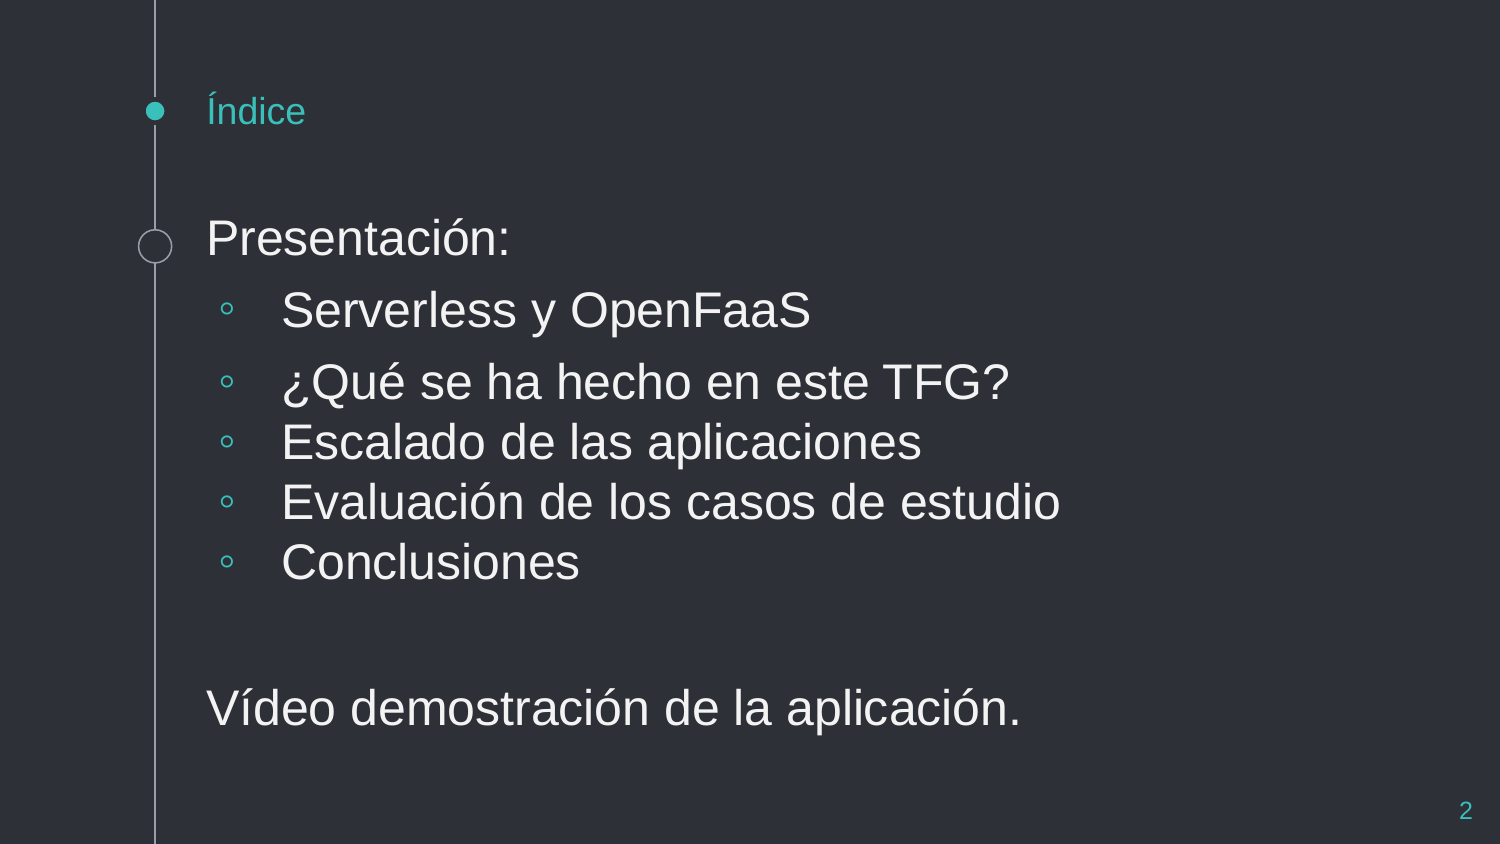

# Índice
Presentación:
Serverless y OpenFaaS
¿Qué se ha hecho en este TFG?
Escalado de las aplicaciones
Evaluación de los casos de estudio
Conclusiones

Vídeo demostración de la aplicación.
2